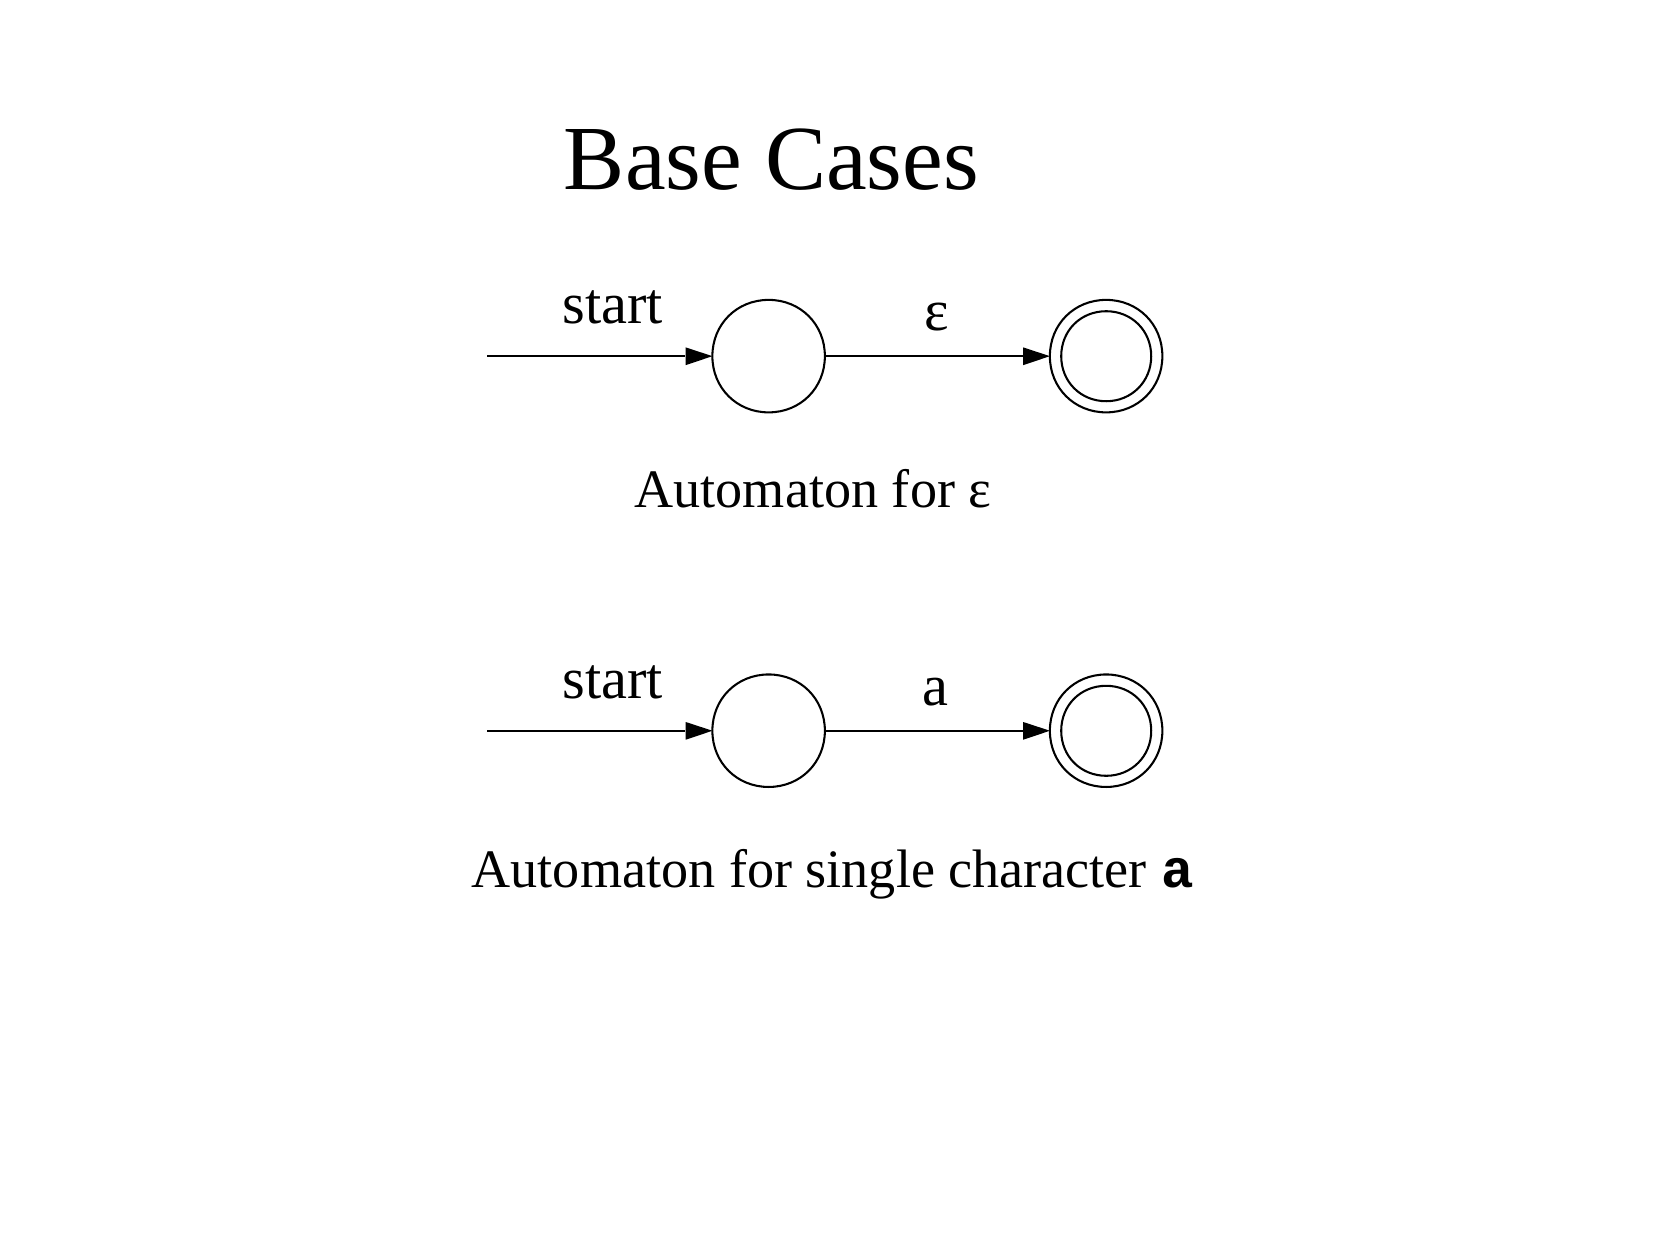

Base Cases
ε
start

Automaton for ε
a
start

Automaton for single character a